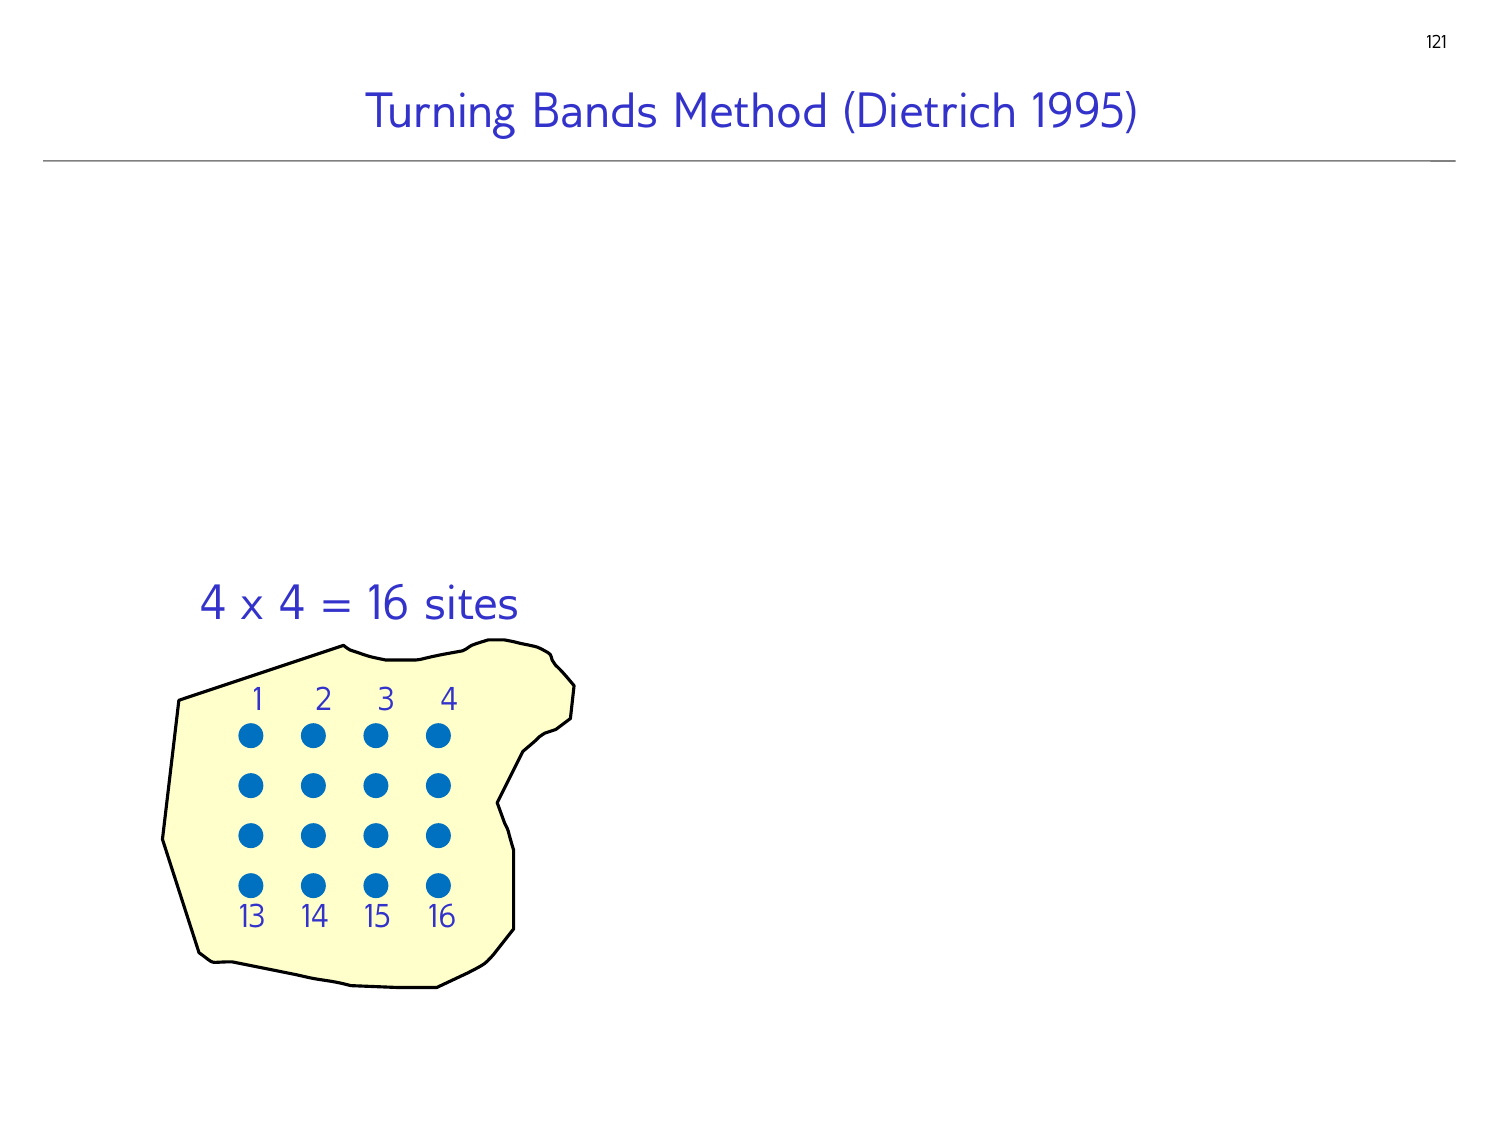

# Turning Bands Method (Dietrich 1995)
4 x 4 = 16 sites

1
2
3
4

13
14
15
16